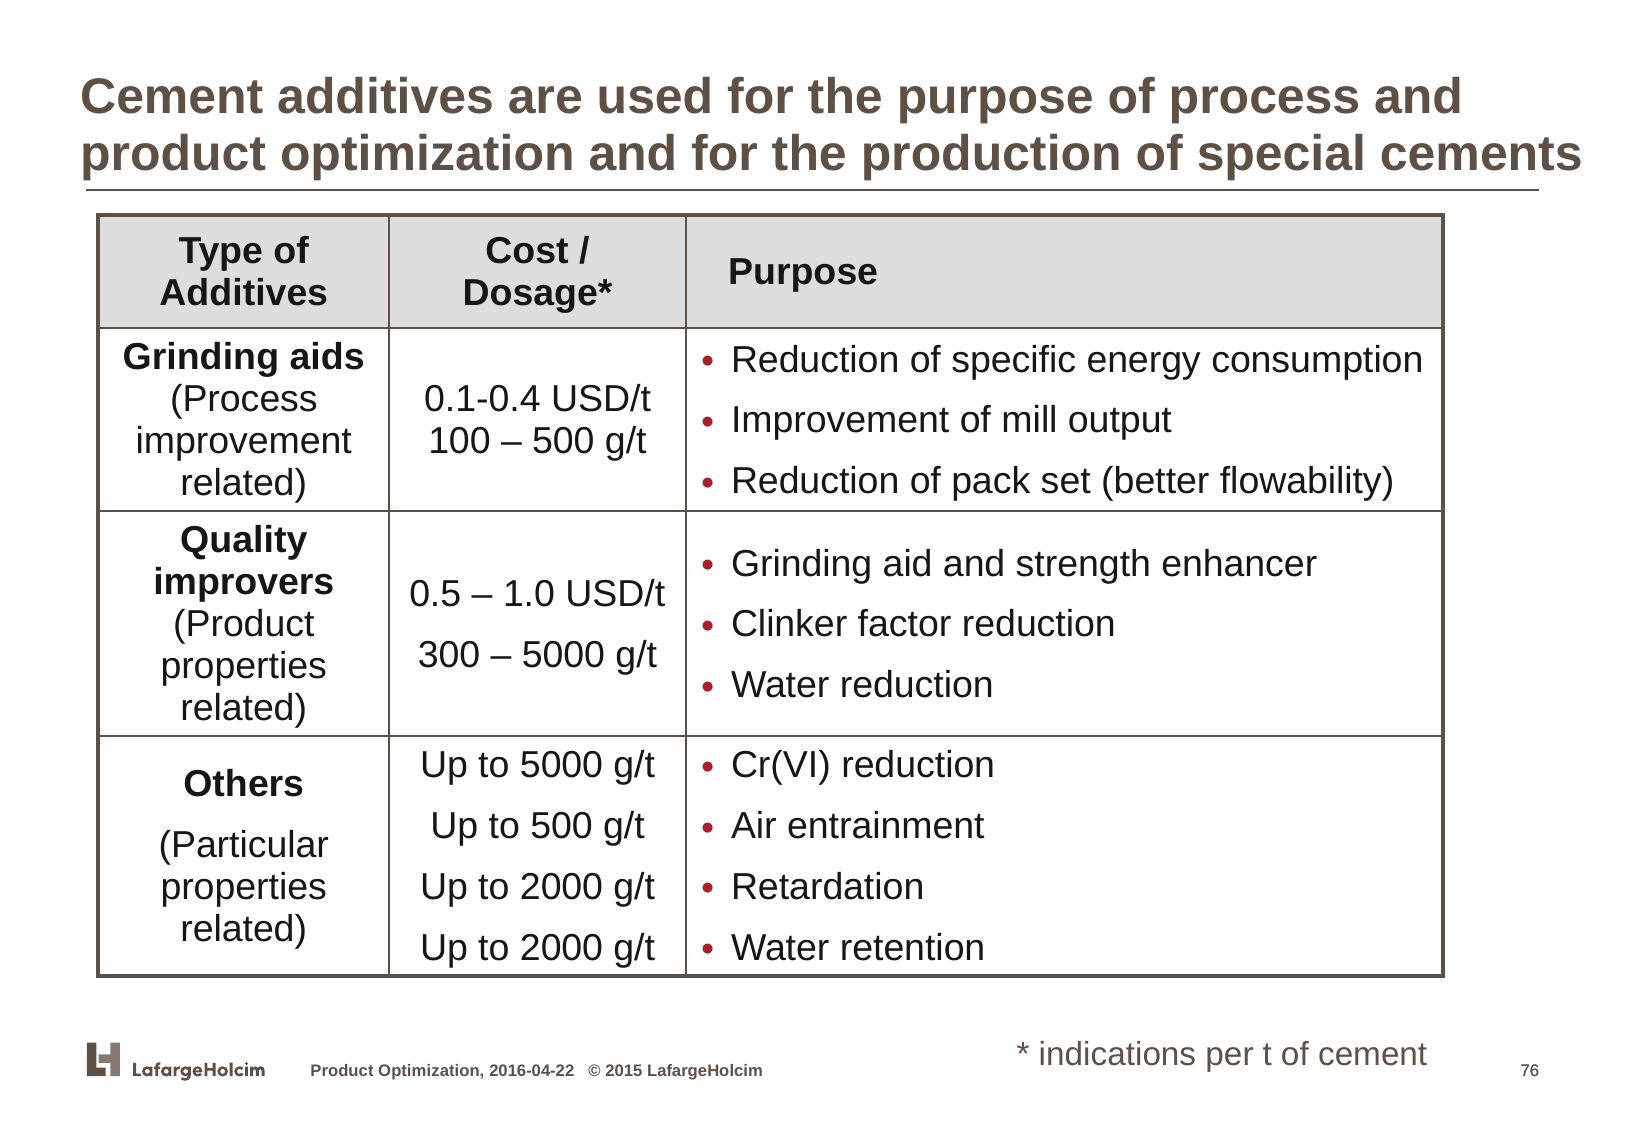

Cement additives are used for the purpose of process and product optimization and for the production of special cements
| Type of Additives | Cost / Dosage\* | Purpose |
| --- | --- | --- |
| Grinding aids (Process improvement related) | 0.1-0.4 USD/t 100 – 500 g/t | Reduction of specific energy consumption Improvement of mill output Reduction of pack set (better flowability) |
| Quality improvers (Product properties related) | 0.5 – 1.0 USD/t 300 – 5000 g/t | Grinding aid and strength enhancer Clinker factor reduction Water reduction |
| Others (Particular properties related) | Up to 5000 g/t Up to 500 g/t Up to 2000 g/t Up to 2000 g/t | Cr(VI) reduction Air entrainment Retardation Water retention |
* indications per t of cement
Product Optimization, 2016-04-22   © 2015 LafargeHolcim
76
76